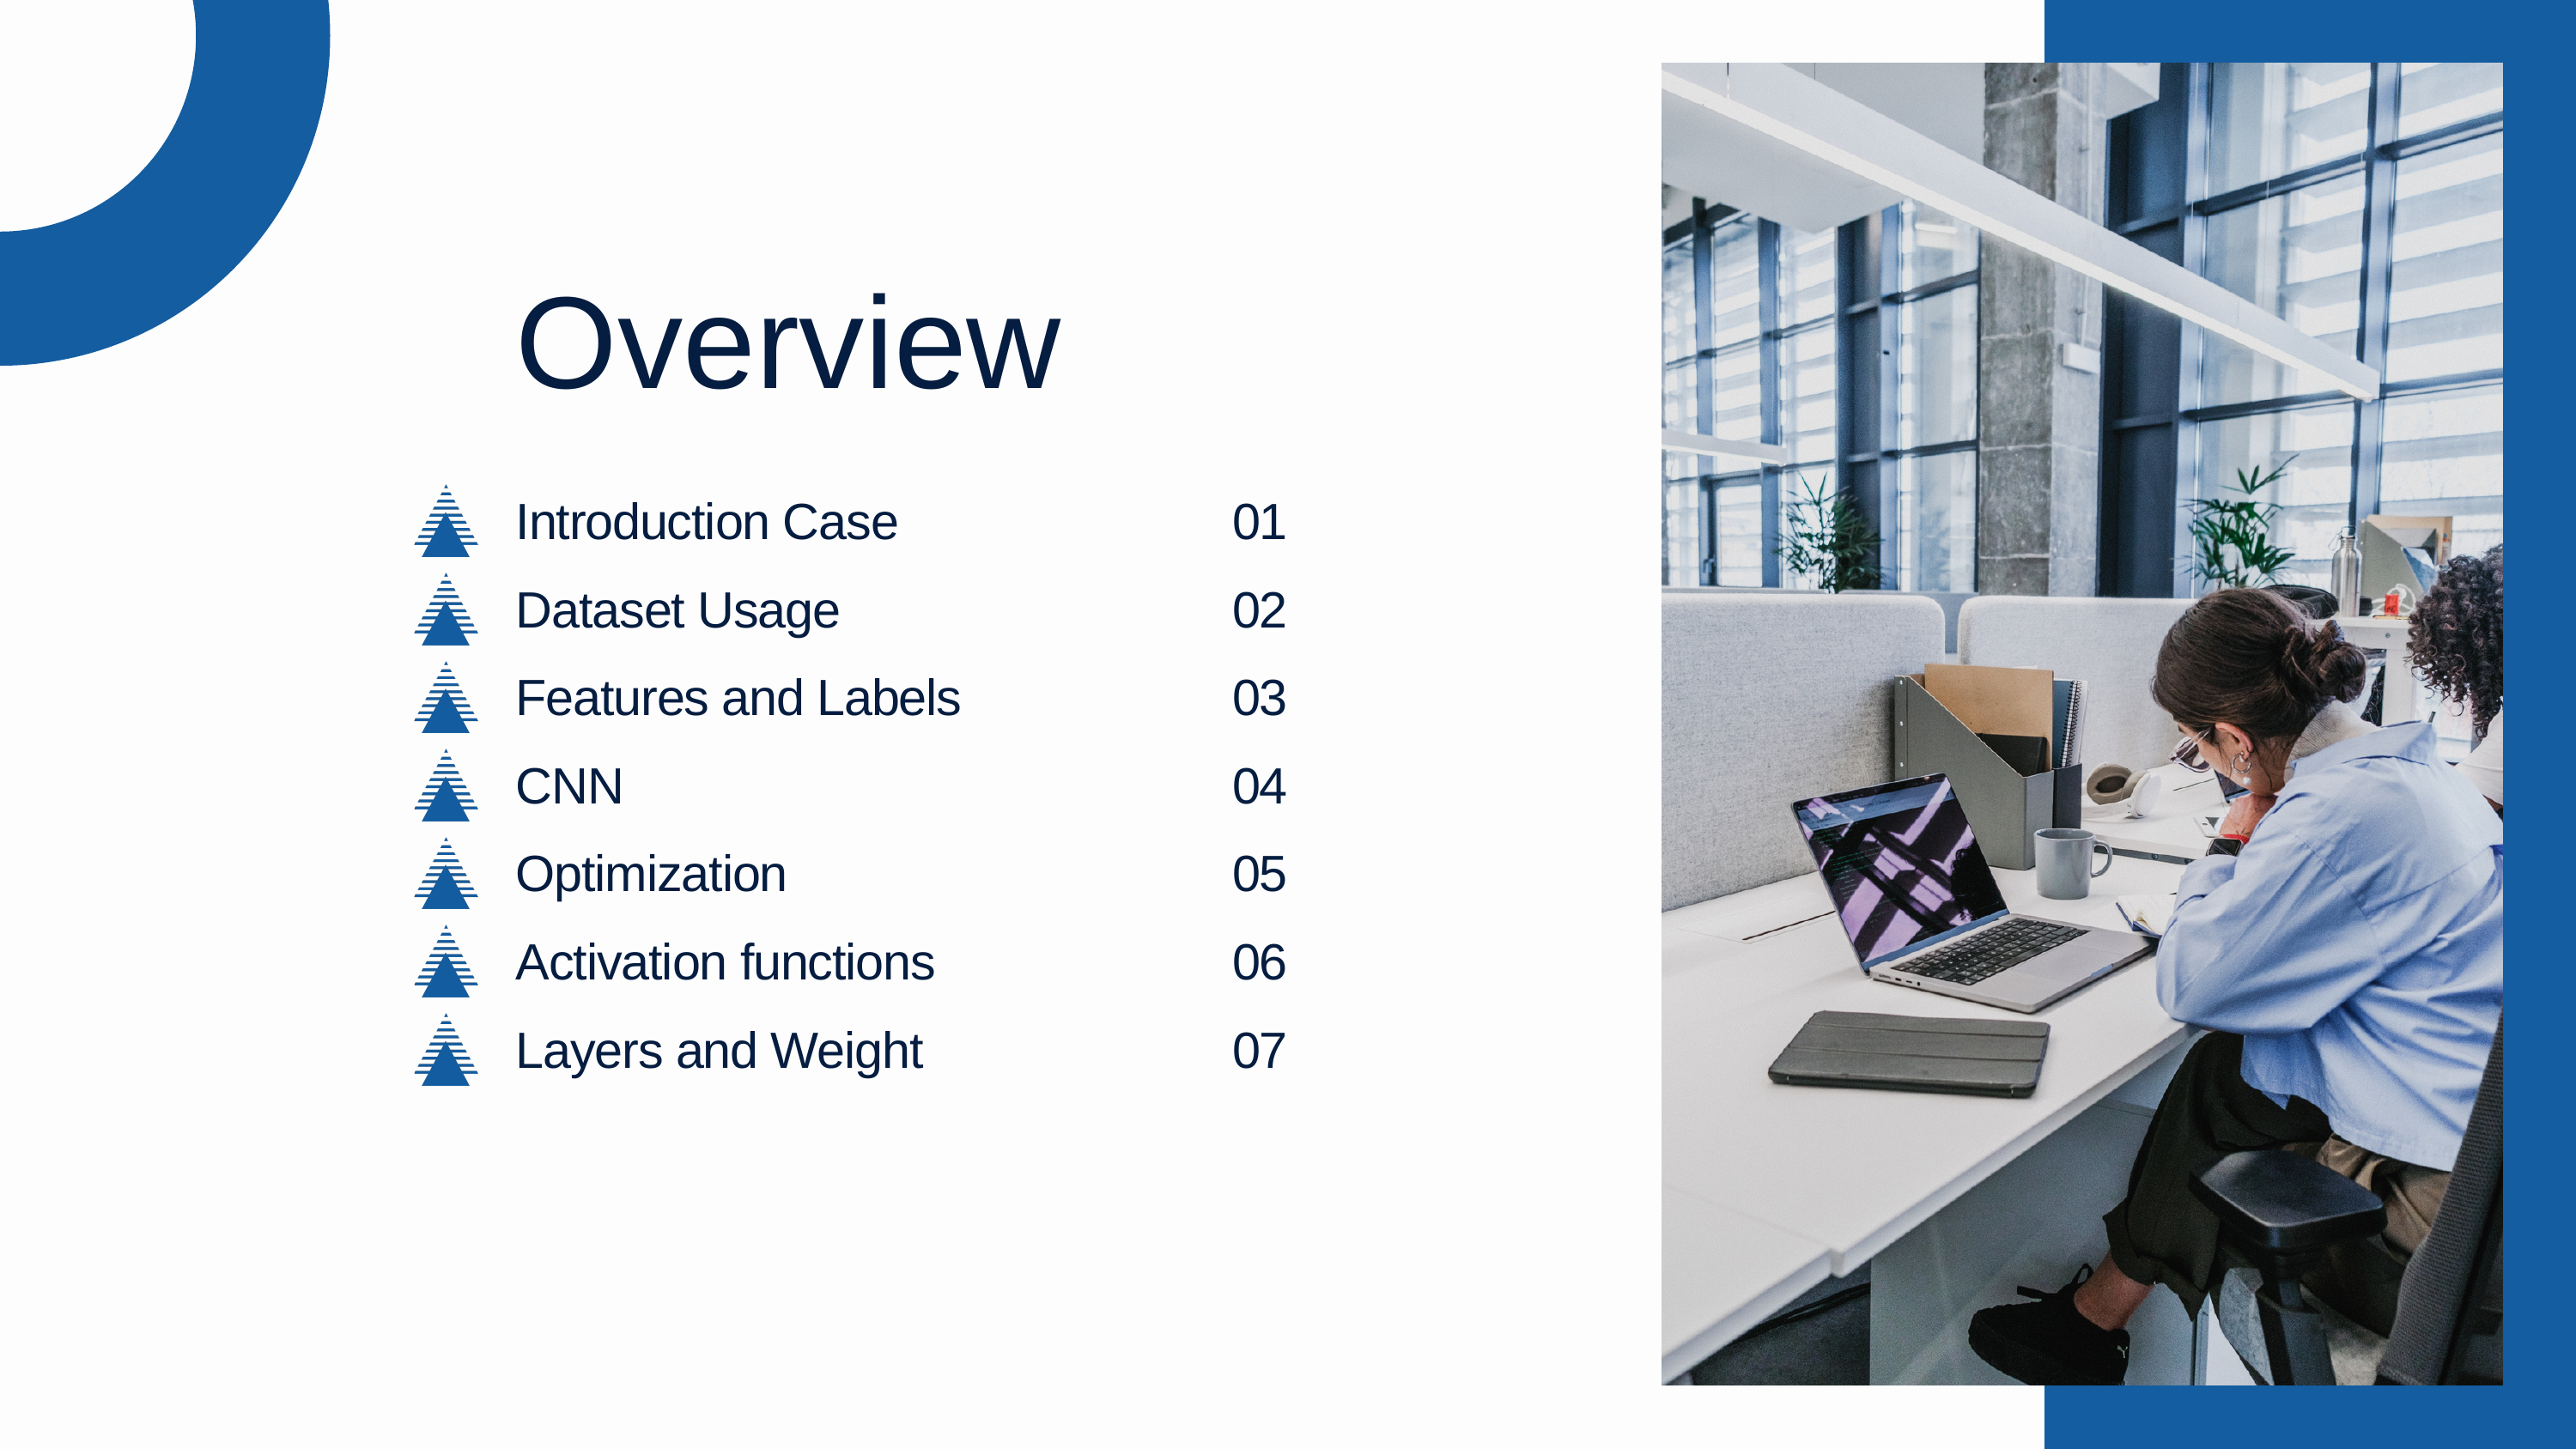

Overview
Introduction Case
01

Dataset Usage
02

Features and Labels
03

CNN
04

Optimization
05

Activation functions
06

Layers and Weight
07